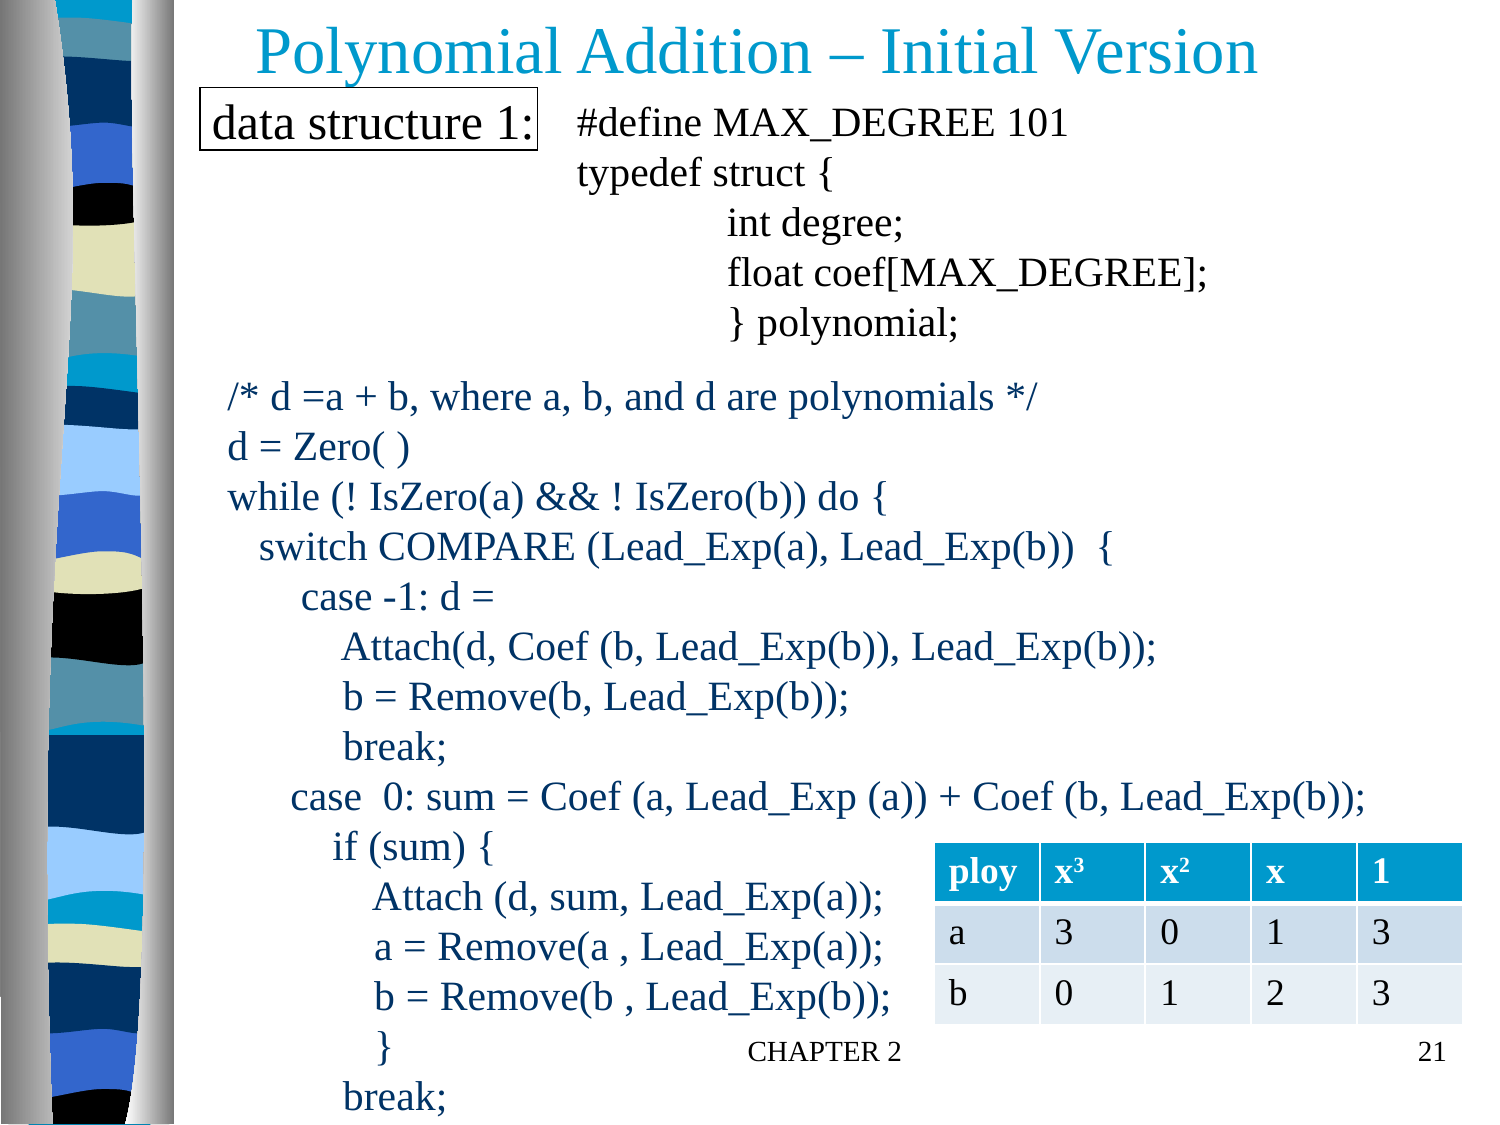

Polynomial Addition – Initial Version
data structure 1:

#define MAX_DEGREE 101
typedef struct {
	int degree;
	float coef[MAX_DEGREE];
	} polynomial;
# /* d =a + b, where a, b, and d are polynomials */ d = Zero( ) while (! IsZero(a) && ! IsZero(b)) do { switch COMPARE (Lead_Exp(a), Lead_Exp(b))  { case -1: d = Attach(d, Coef (b, Lead_Exp(b)), Lead_Exp(b)); b = Remove(b, Lead_Exp(b)); break; case  0: sum = Coef (a, Lead_Exp (a)) + Coef (b, Lead_Exp(b)); if (sum) { Attach (d, sum, Lead_Exp(a)); a = Remove(a , Lead_Exp(a)); b = Remove(b , Lead_Exp(b)); } break;
| ploy | x3 | x2 | x | 1 |
| --- | --- | --- | --- | --- |
| a | 3 | 0 | 1 | 3 |
| b | 0 | 1 | 2 | 3 |
CHAPTER 2
21